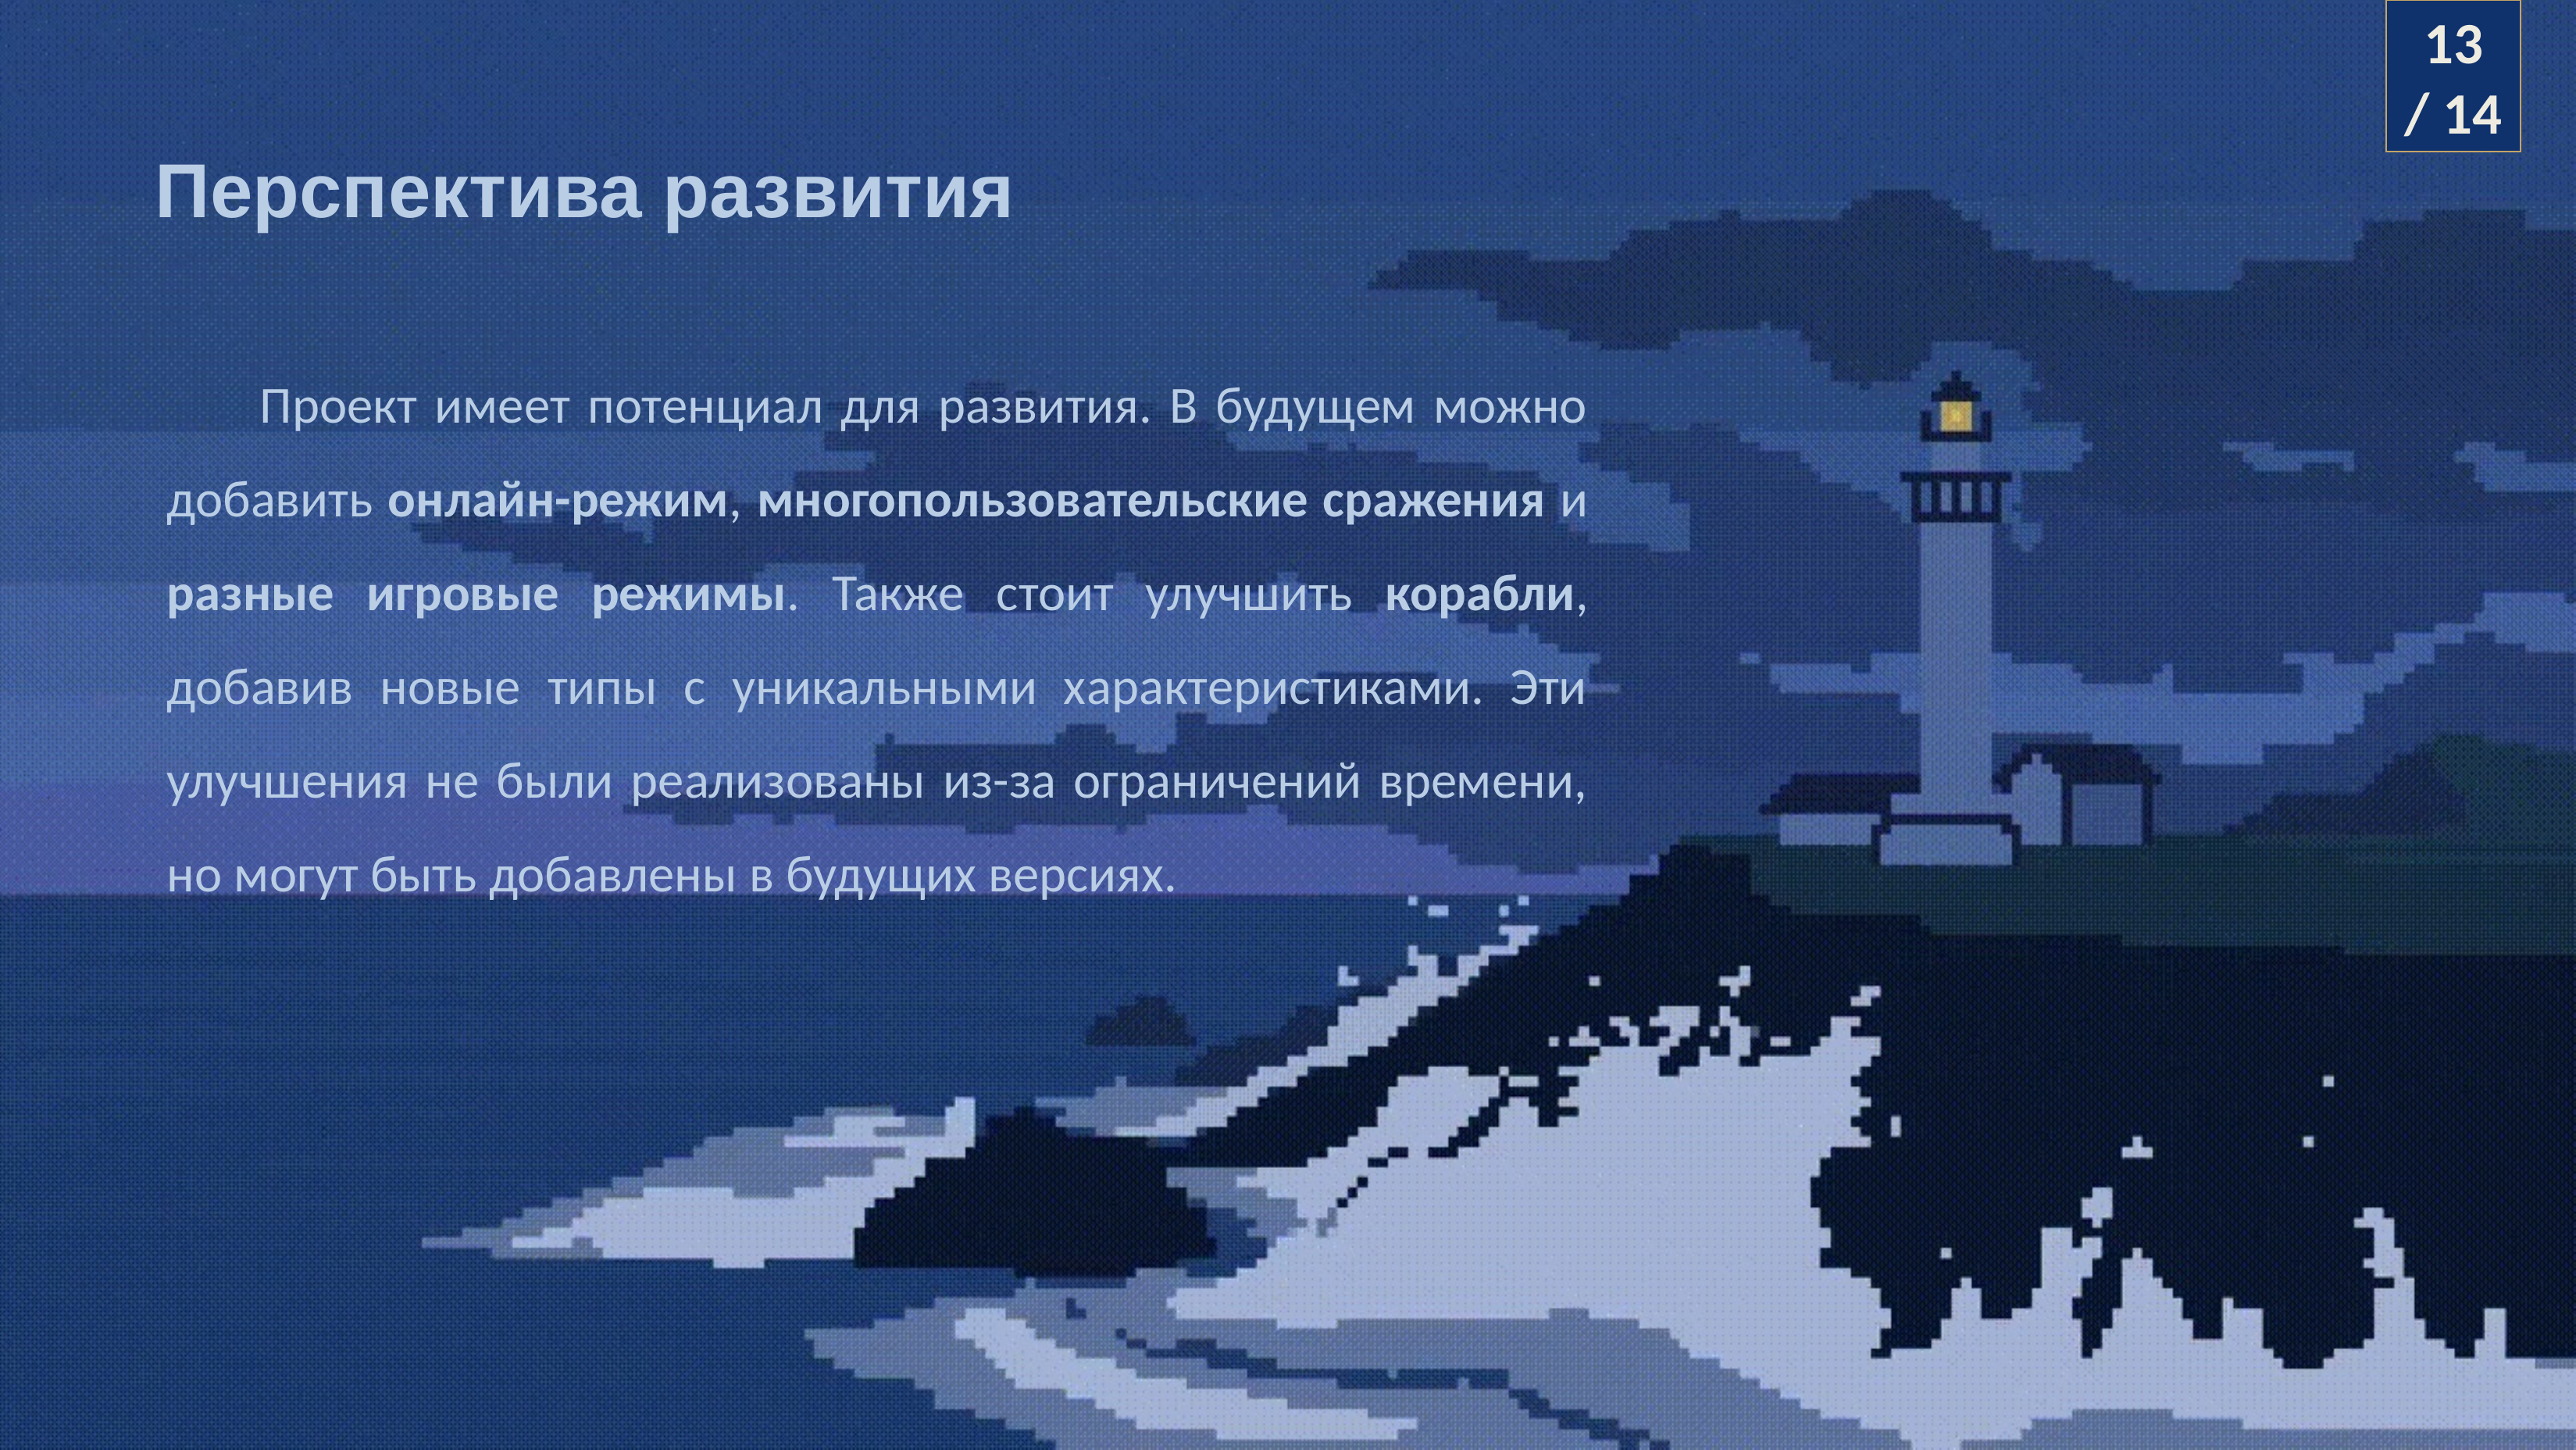

13
/ 14
Перспектива развития
Проект имеет потенциал для развития. В будущем можно добавить онлайн-режим, многопользовательские сражения и разные игровые режимы. Также стоит улучшить корабли, добавив новые типы с уникальными характеристиками. Эти улучшения не были реализованы из-за ограничений времени, но могут быть добавлены в будущих версиях.